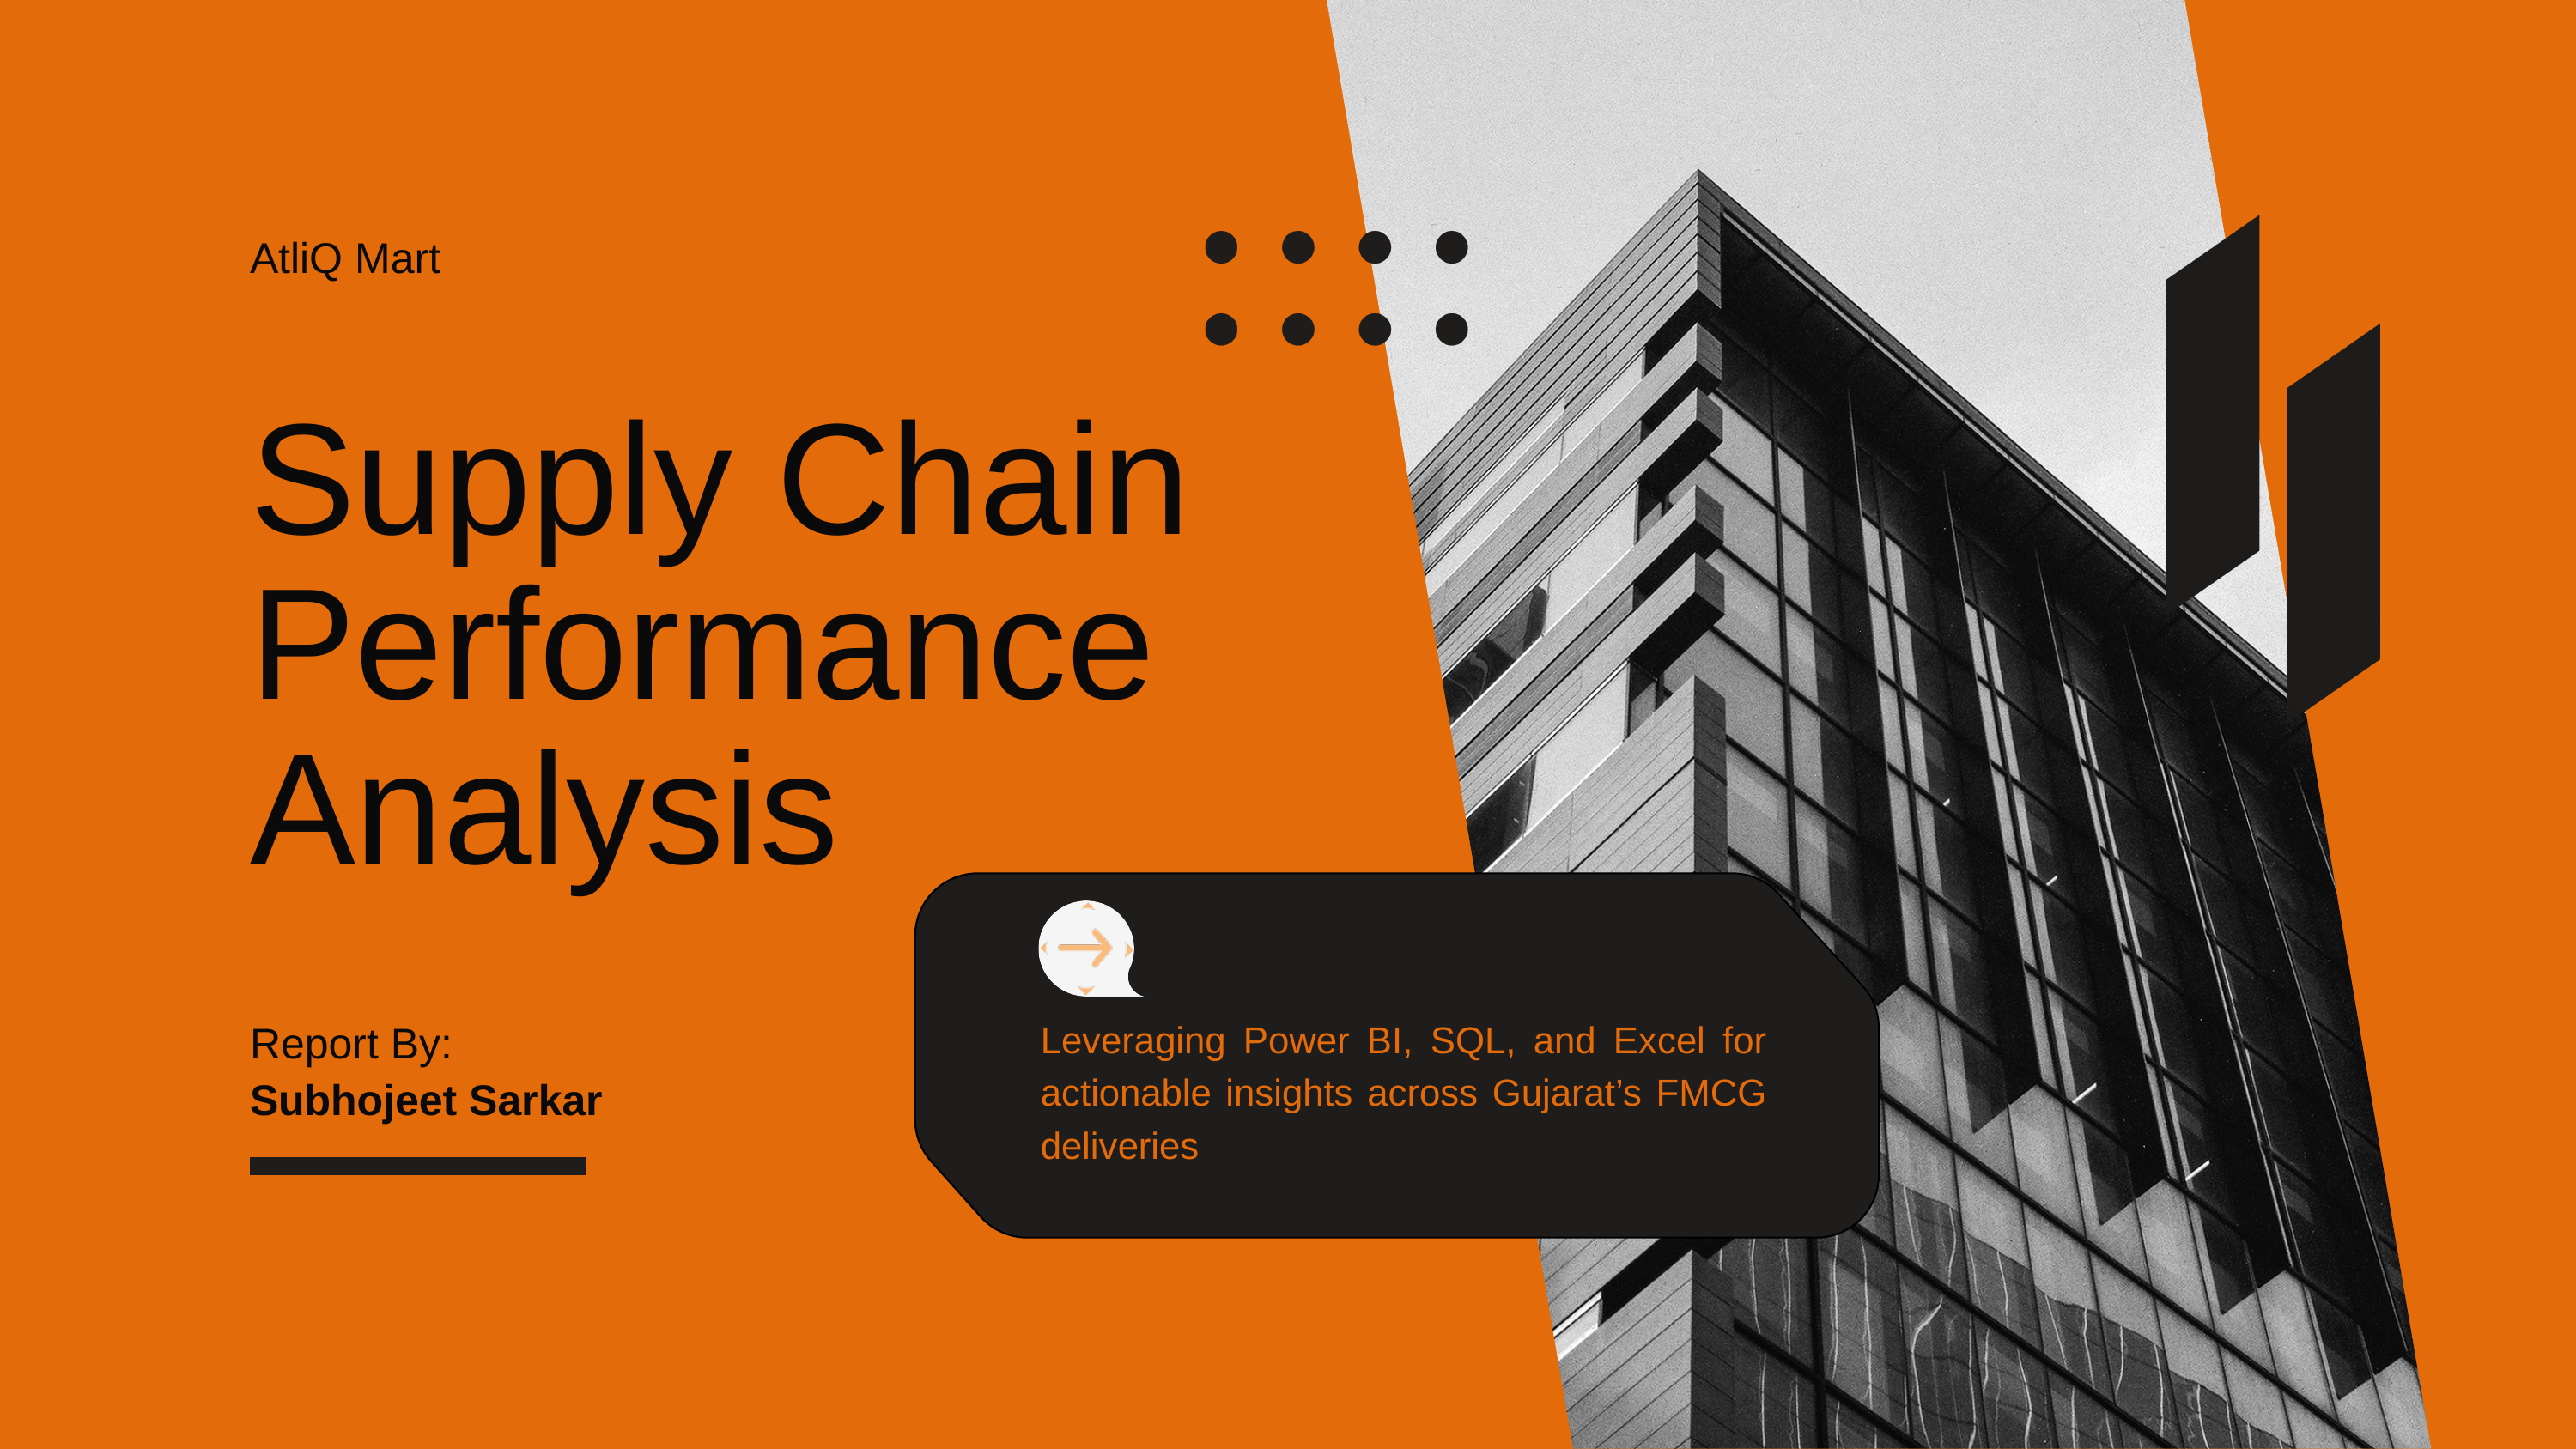

AtliQ Mart

Supply Chain
Performance Analysis

Report By:
Leveraging Power BI, SQL, and Excel for actionable insights across Gujarat’s FMCG deliveries

Subhojeet Sarkar